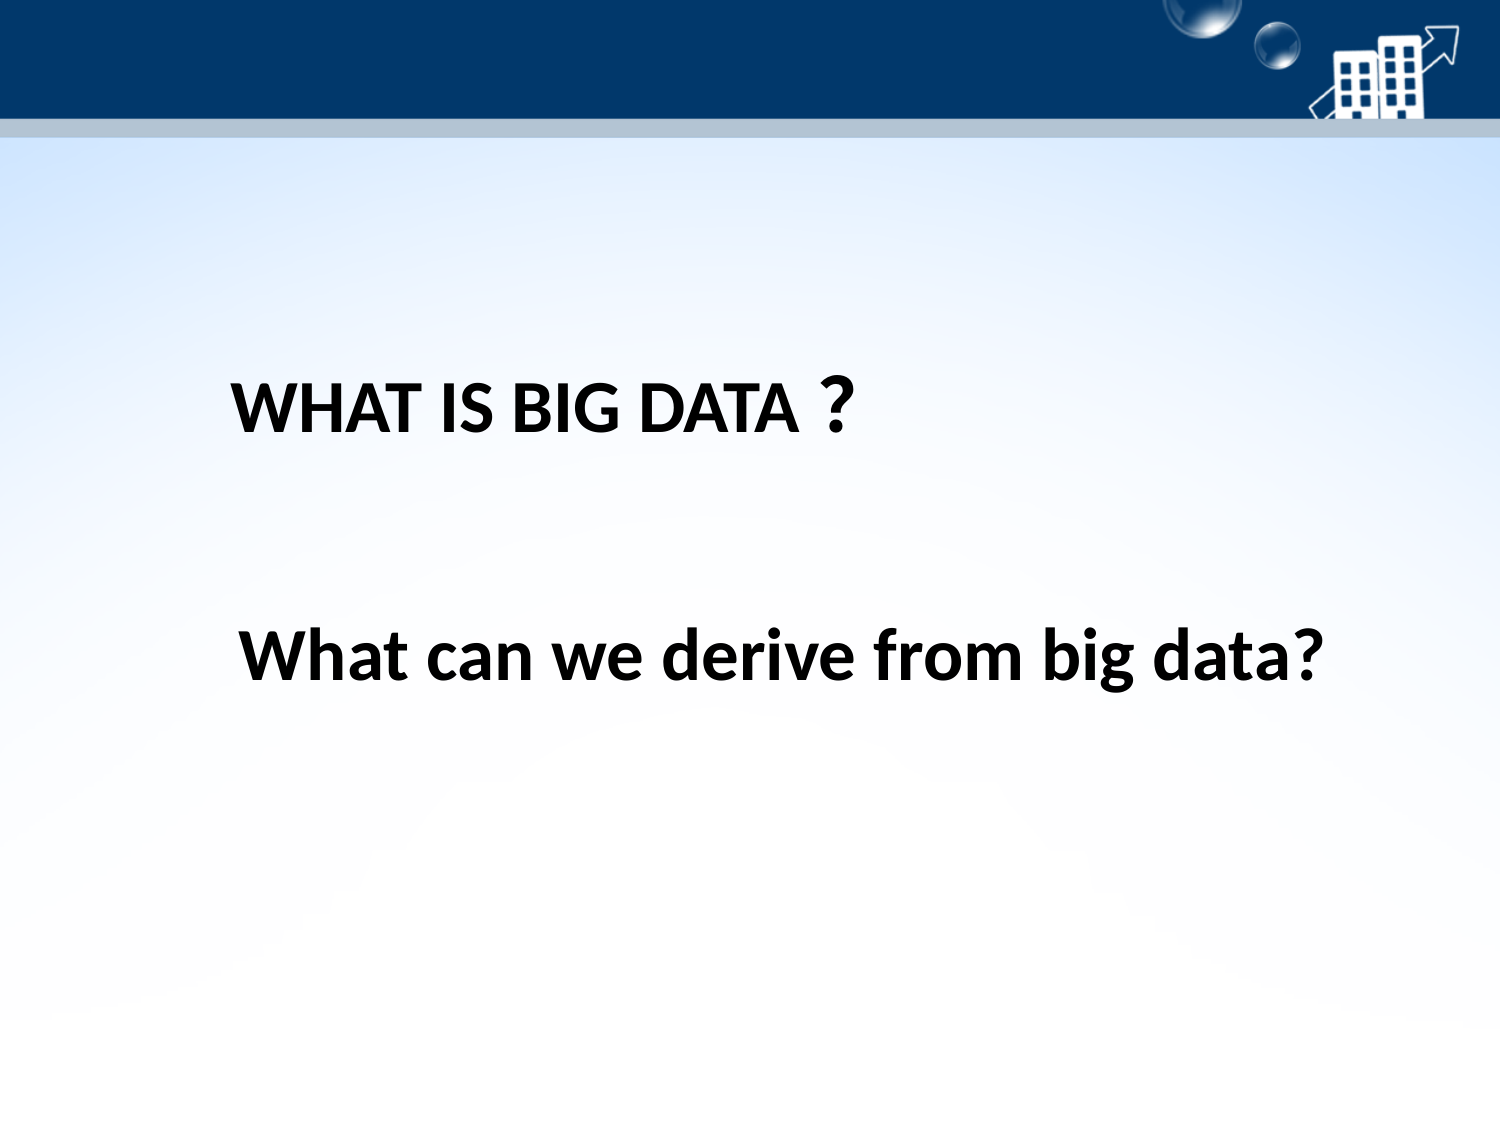

WHAT IS BIG DATA？
What can we derive from big data?